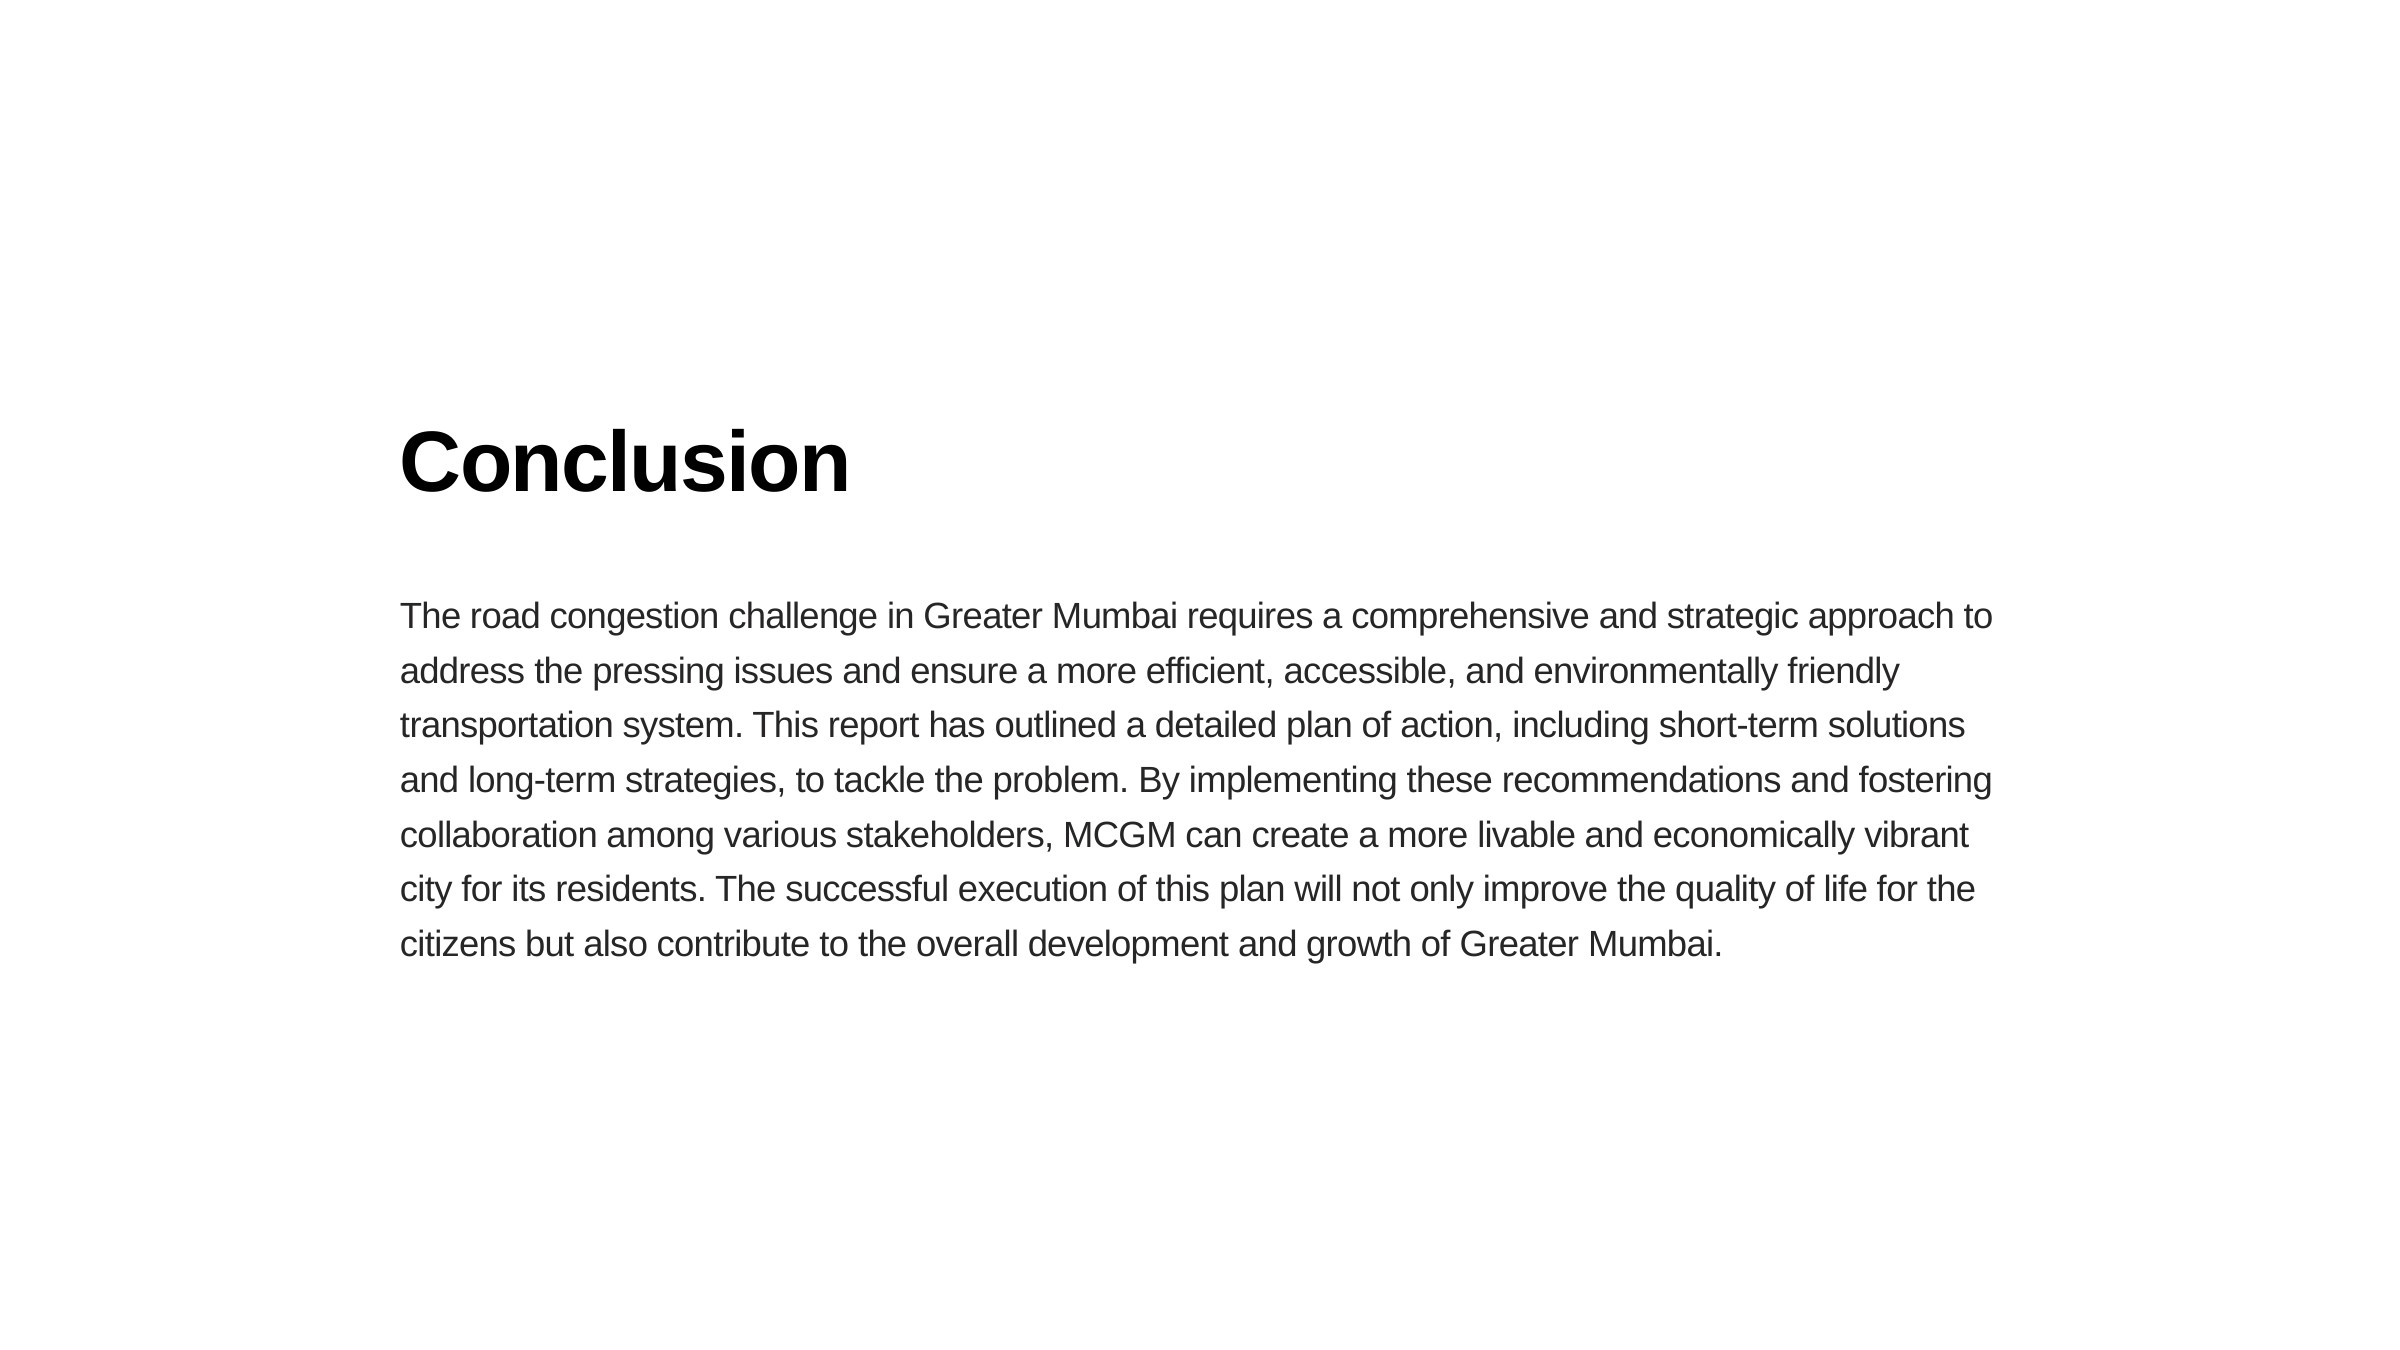

Conclusion
The road congestion challenge in Greater Mumbai requires a comprehensive and strategic approach to address the pressing issues and ensure a more efficient, accessible, and environmentally friendly transportation system. This report has outlined a detailed plan of action, including short-term solutions and long-term strategies, to tackle the problem. By implementing these recommendations and fostering collaboration among various stakeholders, MCGM can create a more livable and economically vibrant city for its residents. The successful execution of this plan will not only improve the quality of life for the citizens but also contribute to the overall development and growth of Greater Mumbai.